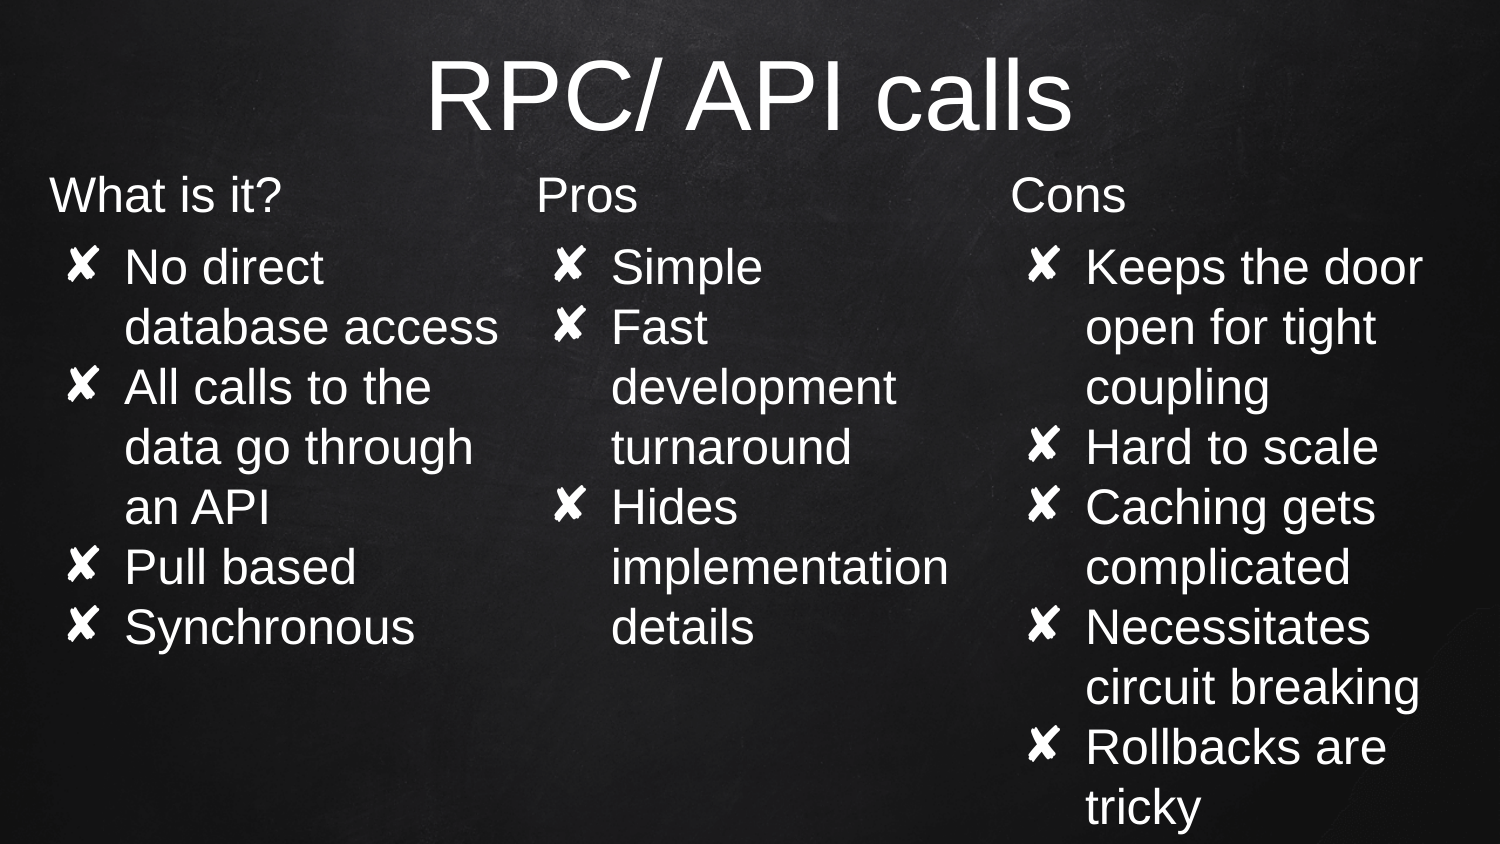

# RPC/ API calls
What is it?
No direct database access
All calls to the data go through an API
Pull based
Synchronous

Pros
Simple
Fast development turnaround
Hides implementation details

Cons
Keeps the door open for tight coupling
Hard to scale
Caching gets complicated
Necessitates circuit breaking
Rollbacks are tricky